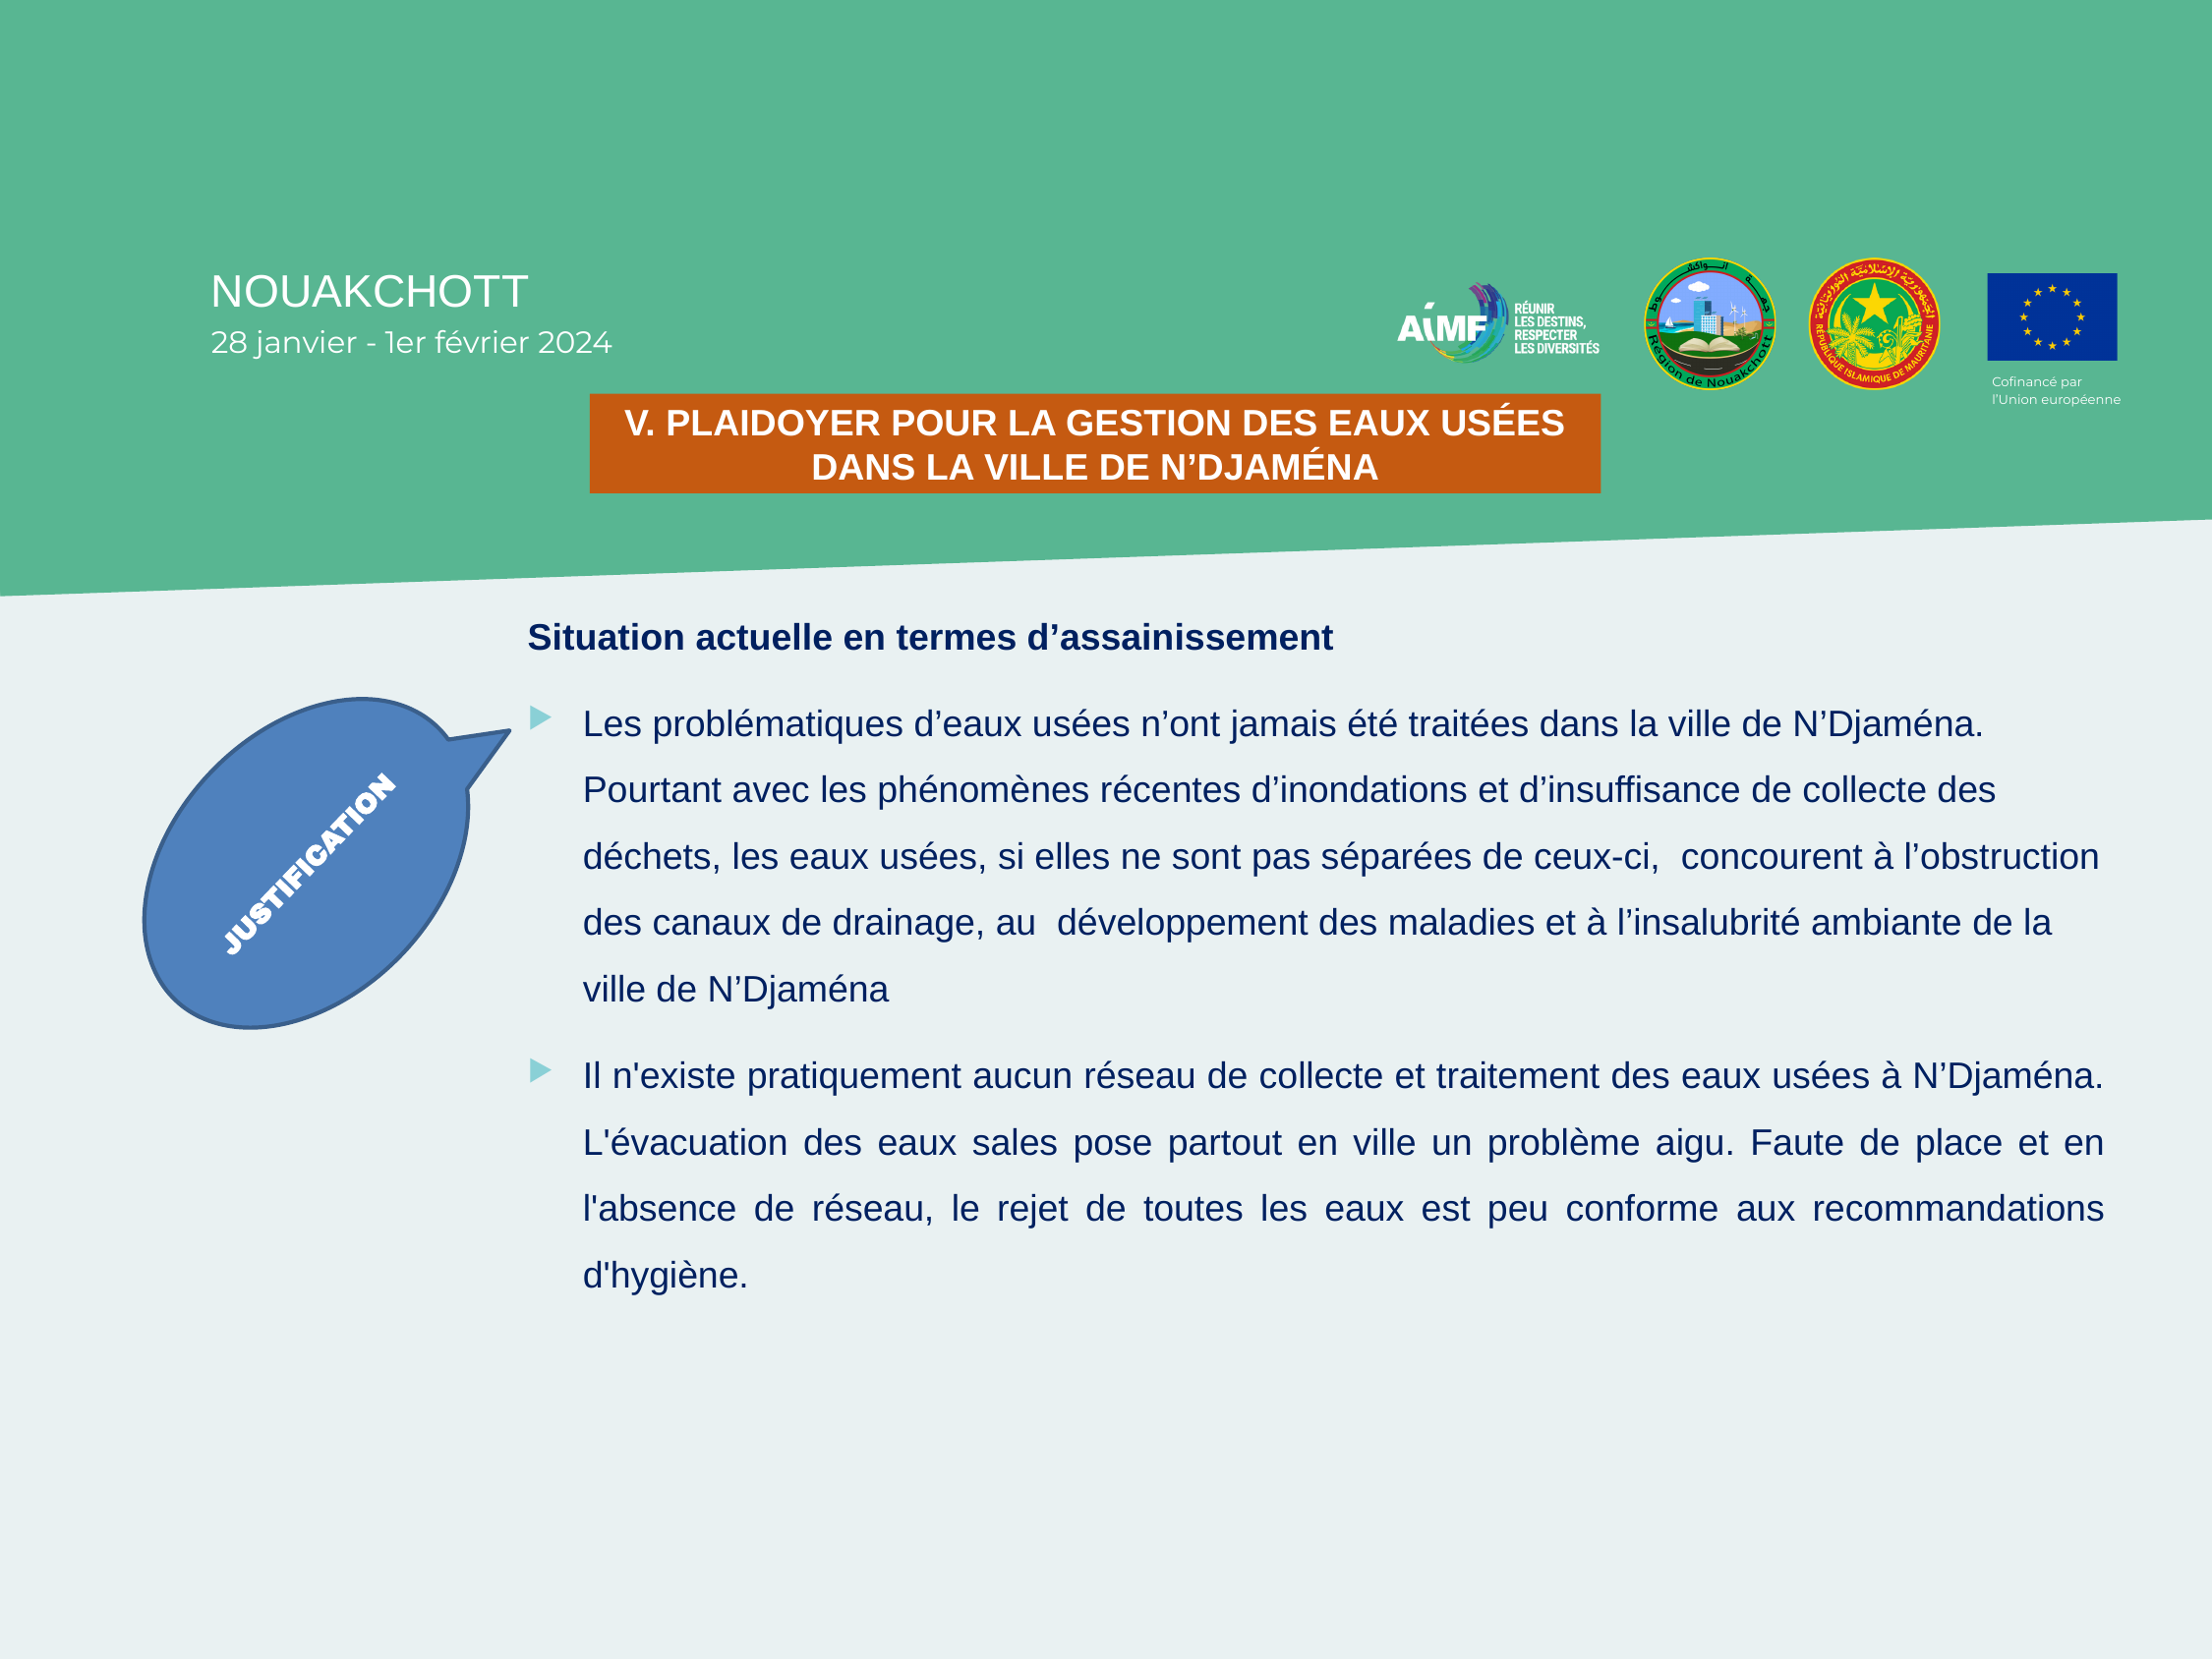

NOUAKCHOTT
28 janvier - 1er février 2024

Cofinancé par l’Union européenne
V. Plaidoyer pour la gestion des eaux usées dans la ville de N’Djaména
Situation actuelle en termes d’assainissement
Les problématiques d’eaux usées n’ont jamais été traitées dans la ville de N’Djaména. Pourtant avec les phénomènes récentes d’inondations et d’insuffisance de collecte des déchets, les eaux usées, si elles ne sont pas séparées de ceux-ci,  concourent à l’obstruction des canaux de drainage, au  développement des maladies et à l’insalubrité ambiante de la ville de N’Djaména
Il n'existe pratiquement aucun réseau de collecte et traitement des eaux usées à N’Djaména. L'évacuation des eaux sales pose partout en ville un problème aigu. Faute de place et en l'absence de réseau, le rejet de toutes les eaux est peu conforme aux recommandations d'hygiène.
JUSTIFICATION